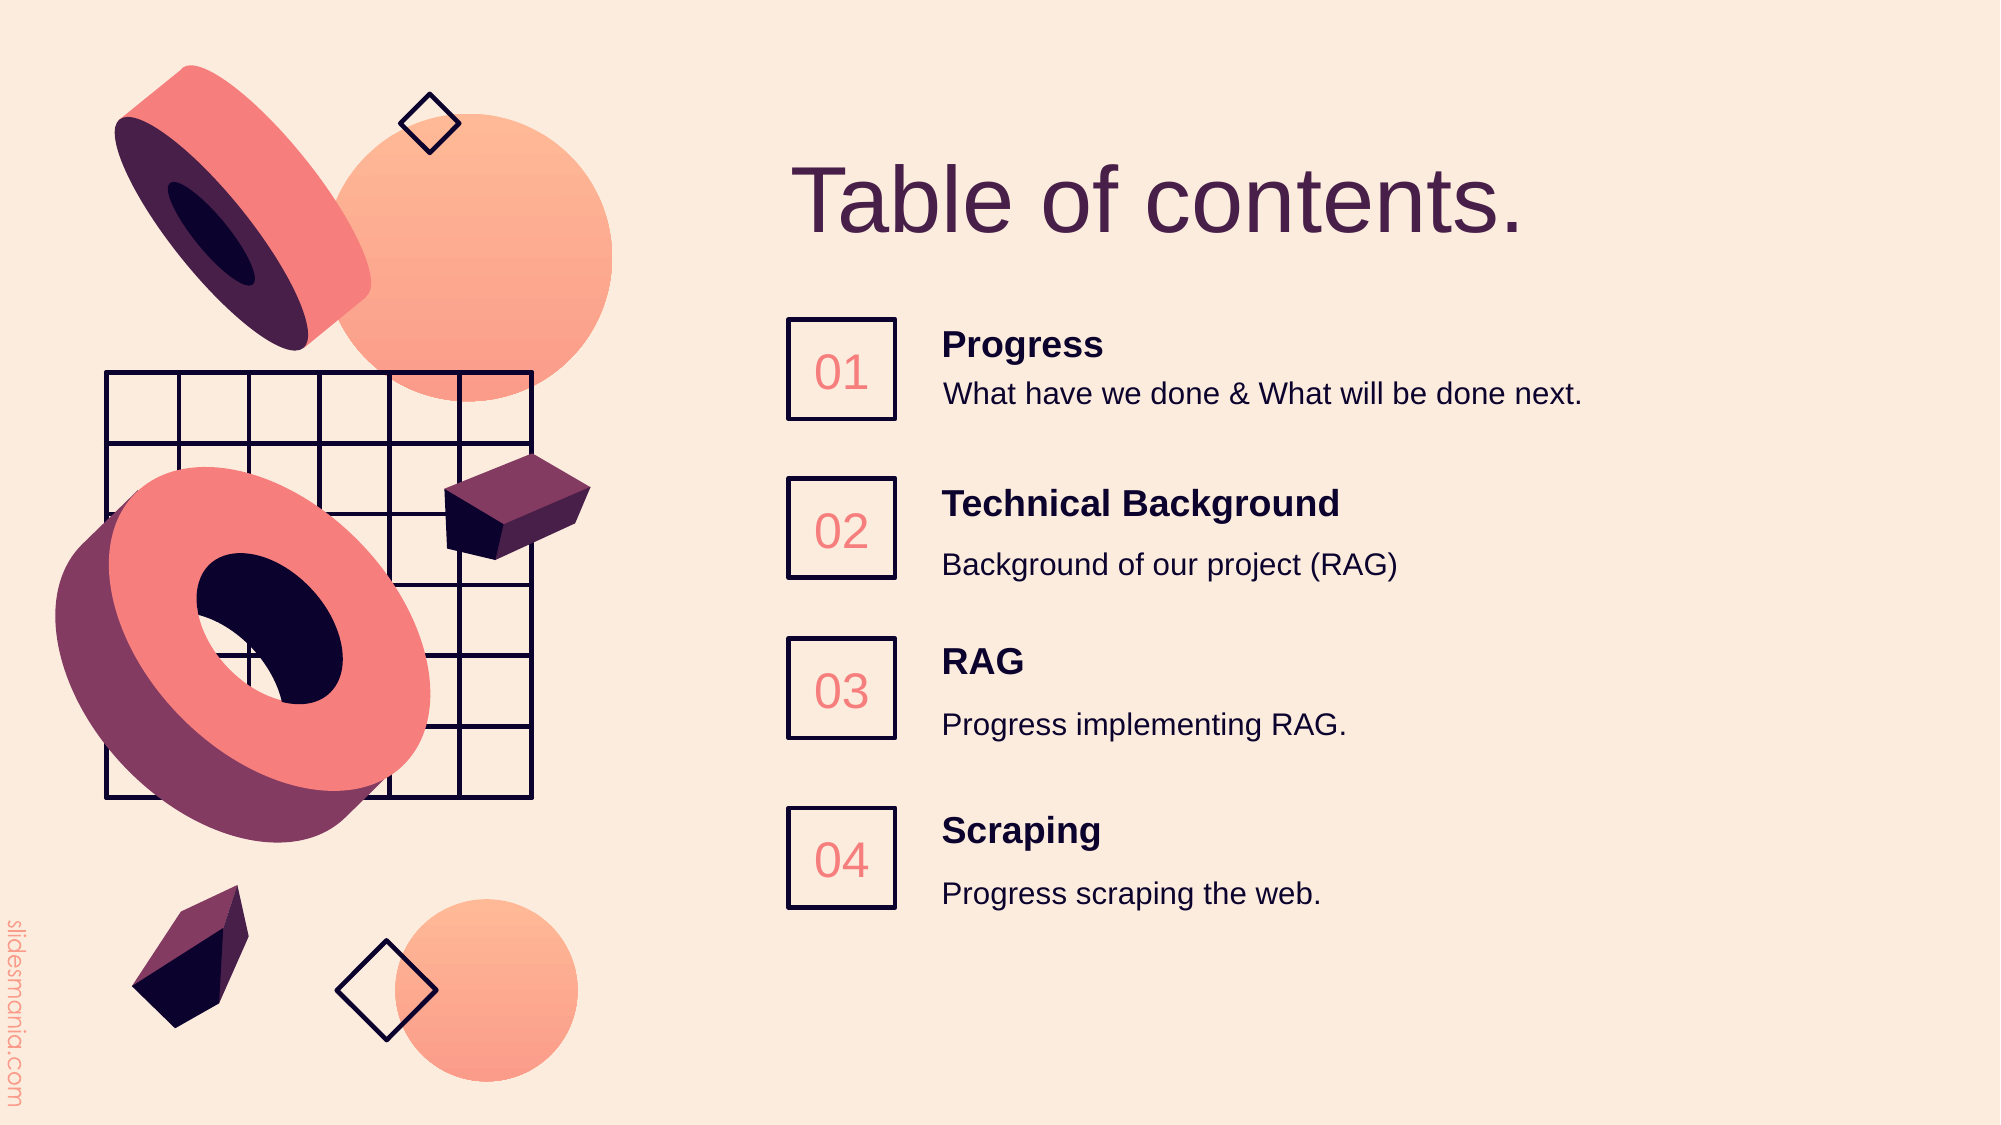

# Table of contents.
Progress
01
What have we done & What will be done next.
Technical Background
02
Background of our project (RAG)
RAG
03
Progress implementing RAG.
Scraping
04
Progress scraping the web.